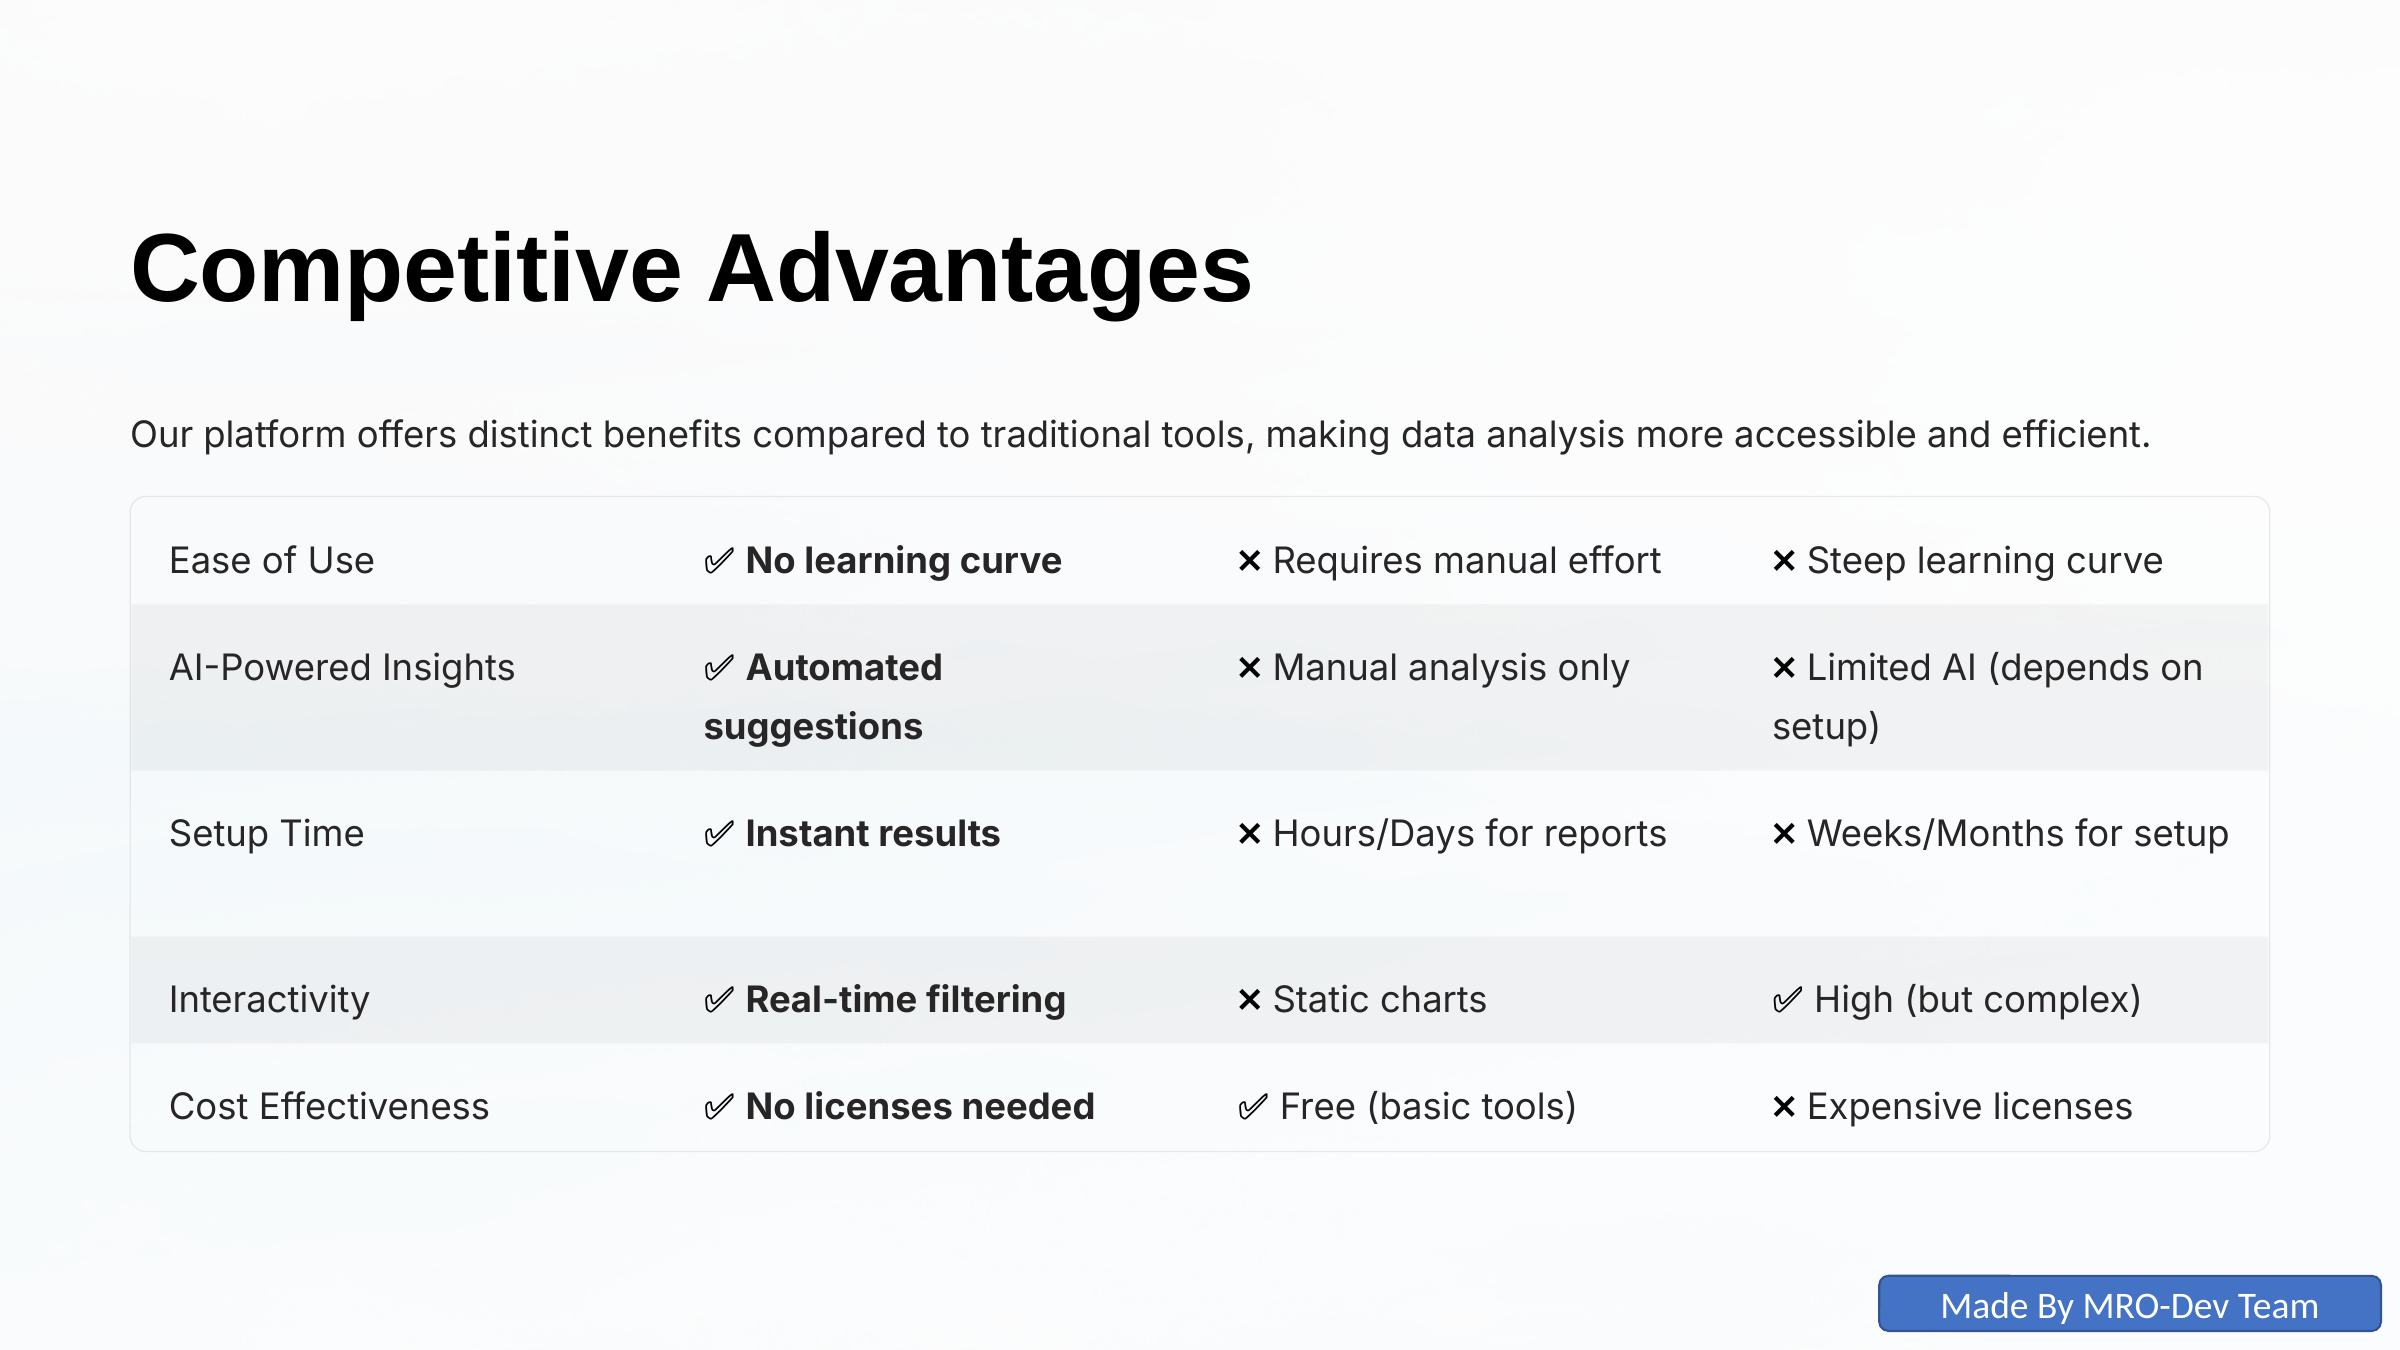

Competitive Advantages
Our platform offers distinct benefits compared to traditional tools, making data analysis more accessible and efficient.

Ease of Use
✅ No learning curve
❌ Requires manual effort
❌ Steep learning curve

AI-Powered Insights
✅ Automated suggestions
❌ Manual analysis only
❌ Limited AI (depends on setup)

Setup Time
✅ Instant results
❌ Hours/Days for reports
❌ Weeks/Months for setup

Interactivity
✅ Real-time filtering
❌ Static charts
✅ High (but complex)

Cost Effectiveness
✅ No licenses needed
✅ Free (basic tools)
❌ Expensive licenses
Made By MRO-Dev Team